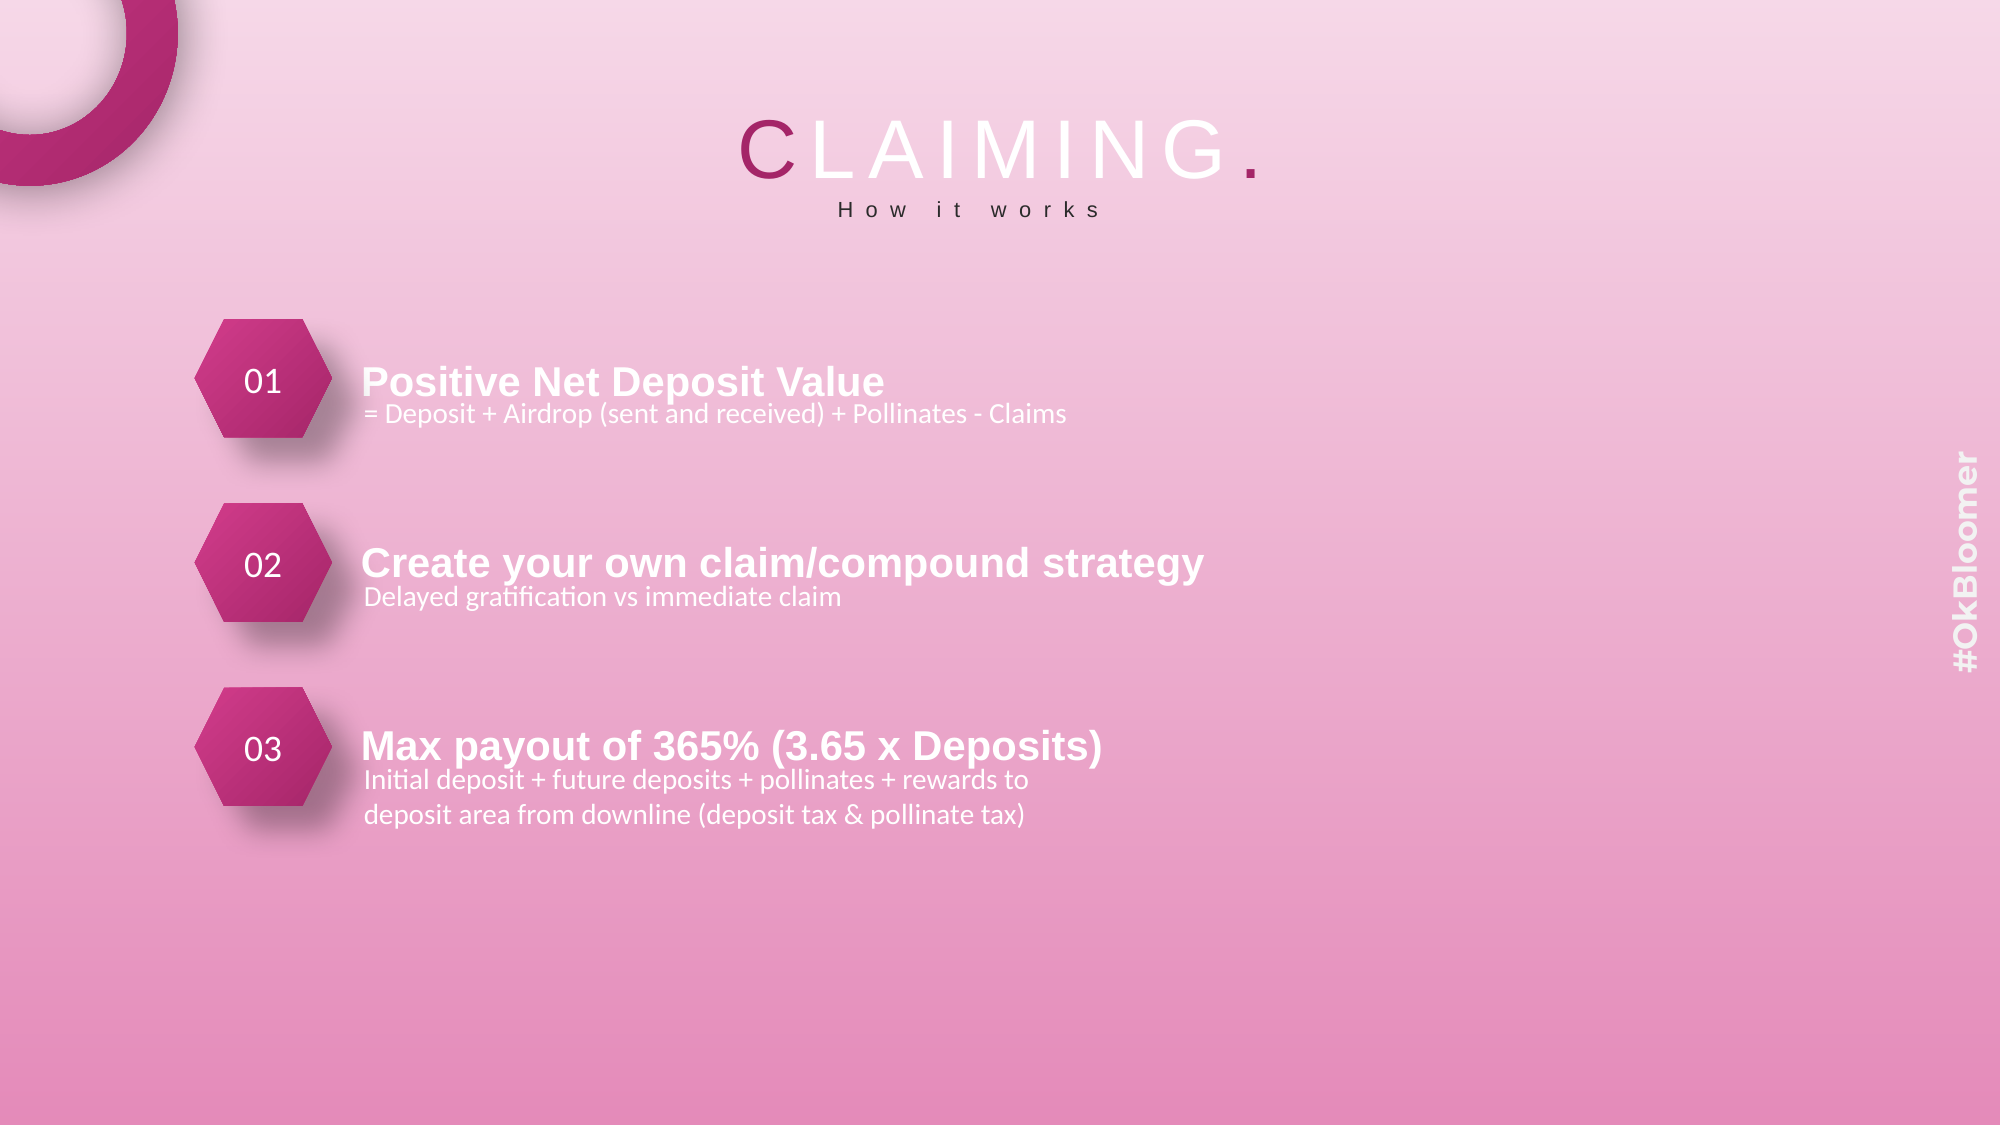

CLAIMING.
How it works
01
Positive Net Deposit Value
= Deposit + Airdrop (sent and received) + Pollinates - Claims
02
Create your own claim/compound strategy
#OkBloomer
Delayed gratification vs immediate claim
03
Max payout of 365% (3.65 x Deposits)
Initial deposit + future deposits + pollinates + rewards to deposit area from downline (deposit tax & pollinate tax)